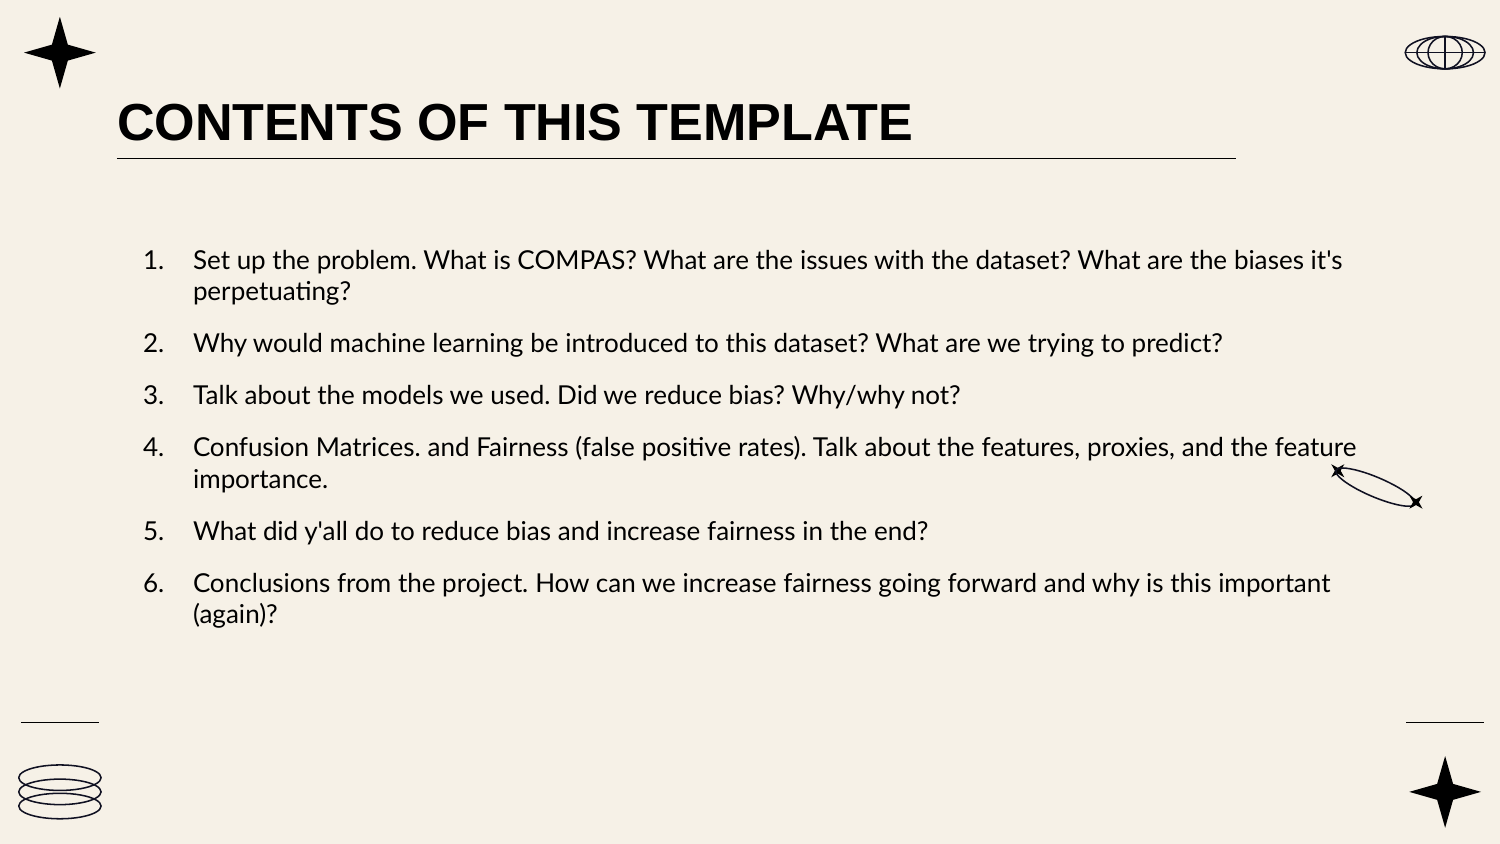

# CONTENTS OF THIS TEMPLATE

Set up the problem. What is COMPAS? What are the issues with the dataset? What are the biases it's perpetuating?
Why would machine learning be introduced to this dataset? What are we trying to predict?
Talk about the models we used. Did we reduce bias? Why/why not?
Confusion Matrices. and Fairness (false positive rates). Talk about the features, proxies, and the feature importance.
What did y'all do to reduce bias and increase fairness in the end?
Conclusions from the project. How can we increase fairness going forward and why is this important (again)?